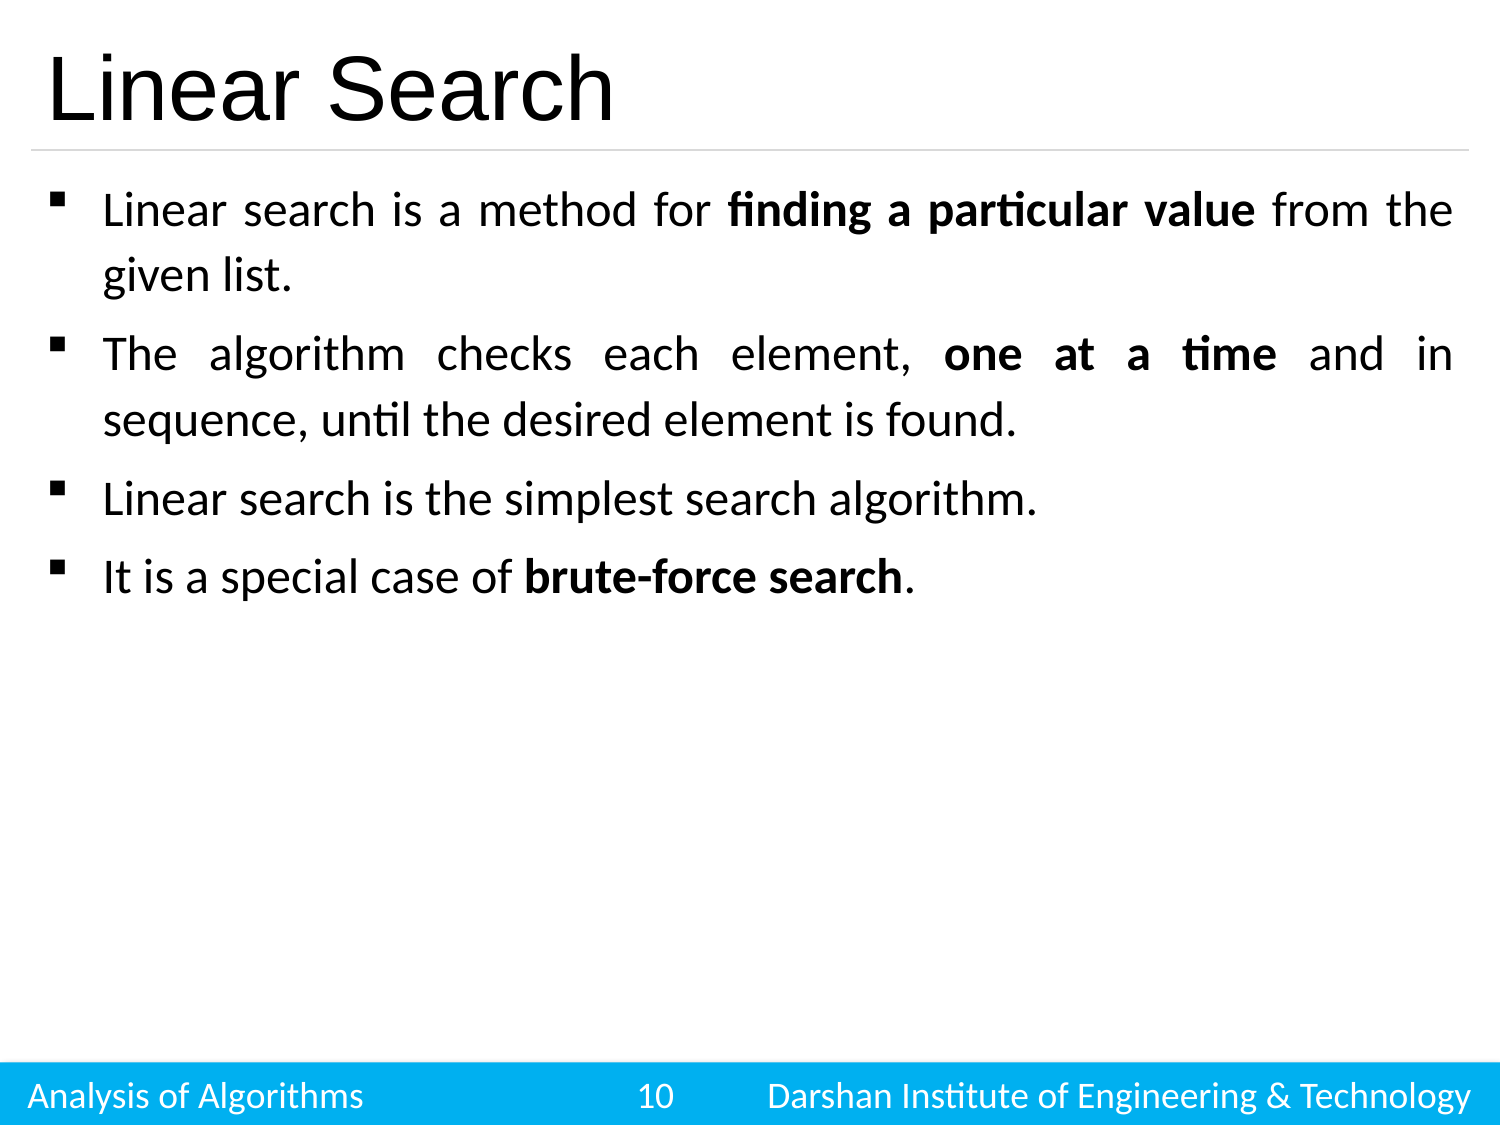

# Linear Search
Linear search is a method for finding a particular value from the given list.
The algorithm checks each element, one at a time and in sequence, until the desired element is found.
Linear search is the simplest search algorithm.
It is a special case of brute-force search.